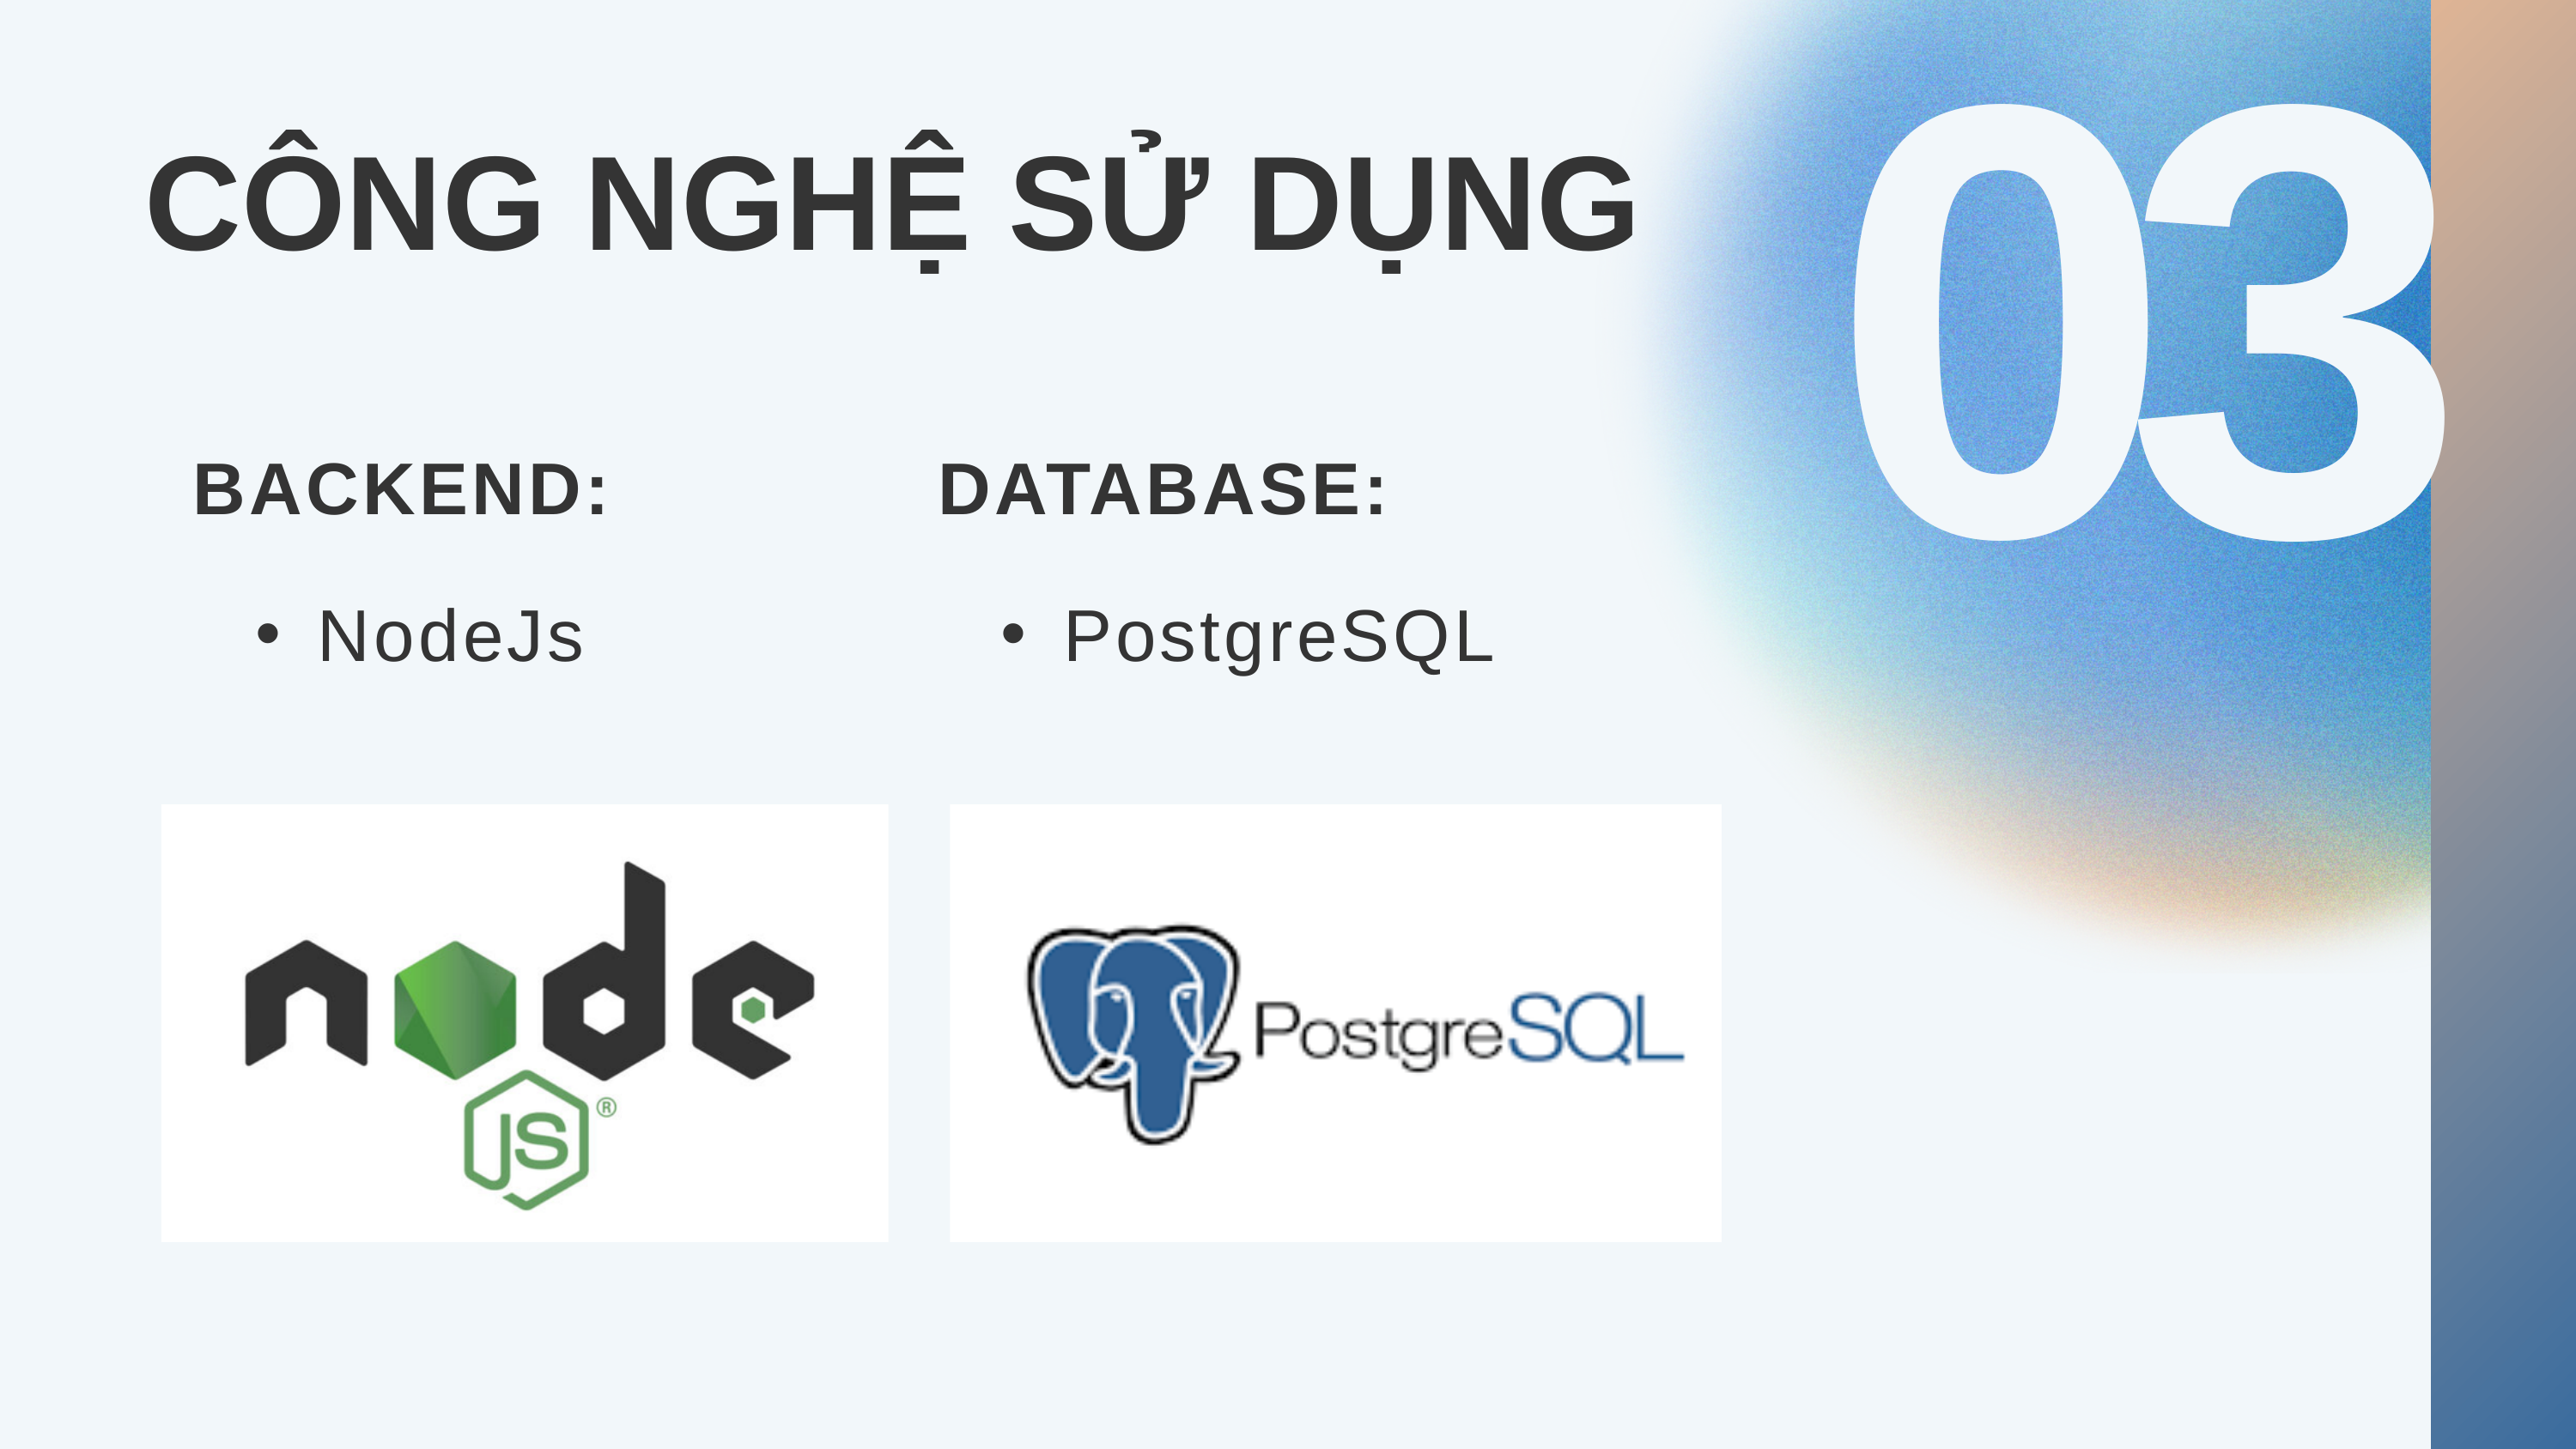

03
CÔNG NGHỆ SỬ DỤNG
BACKEND:
NodeJs
DATABASE:
PostgreSQL